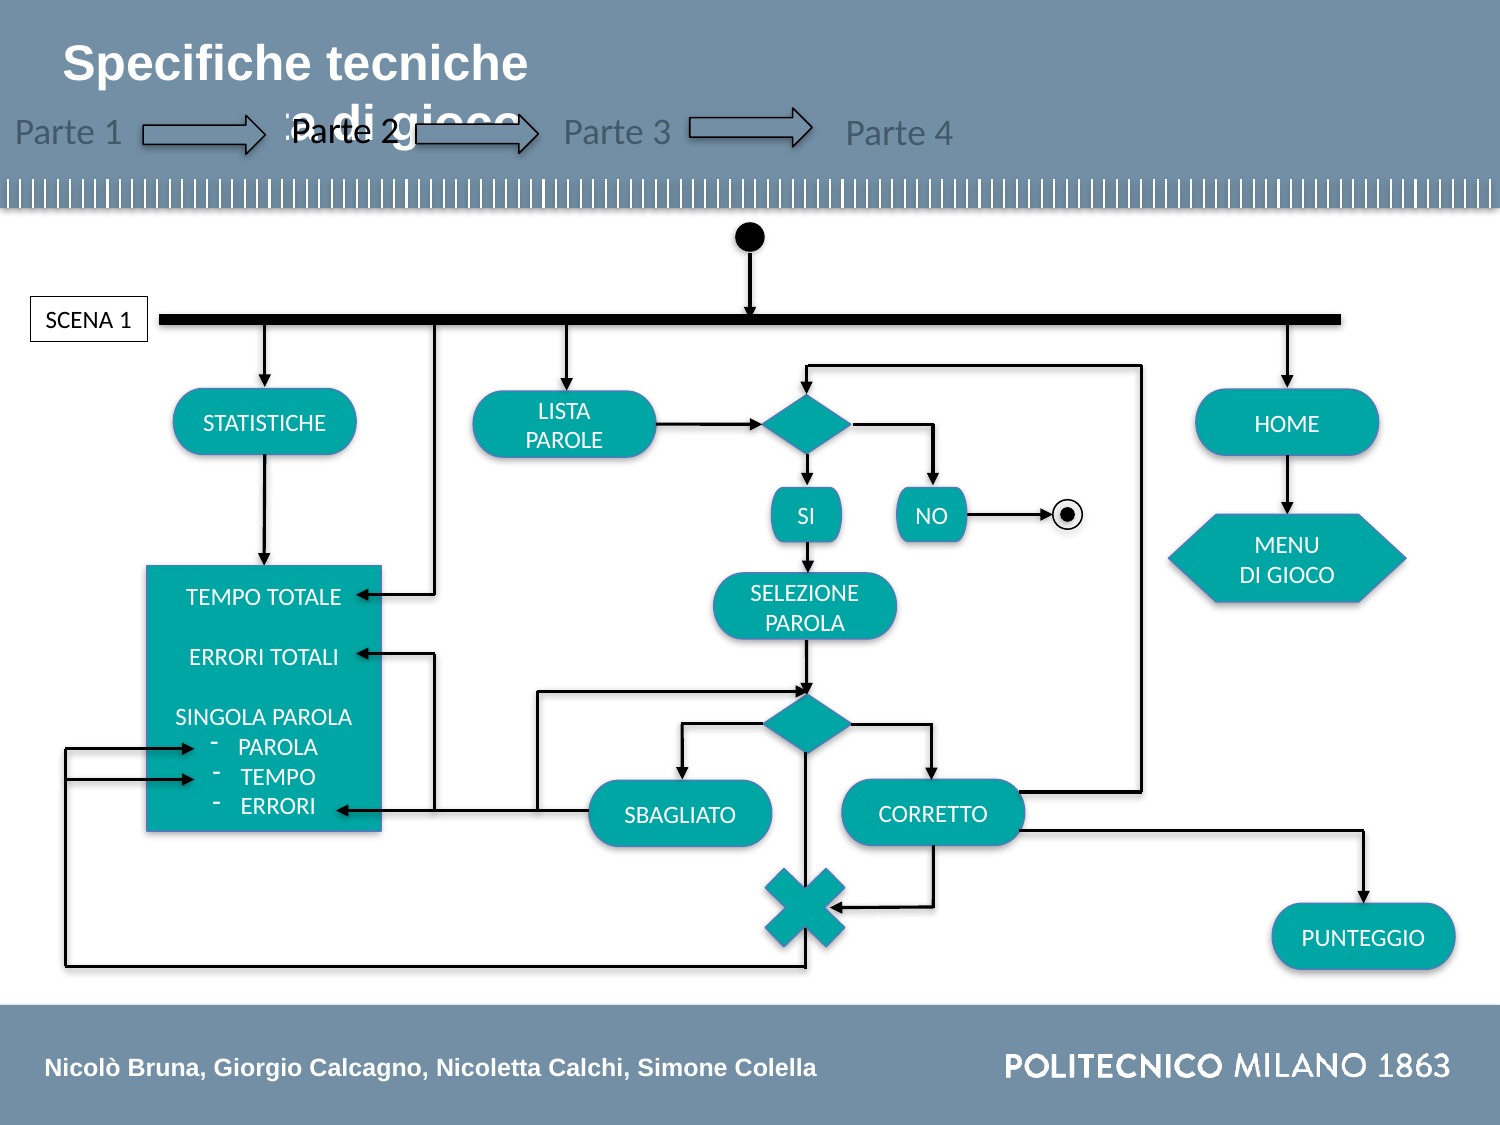

# Specifiche tecniche Schermata di gioco
Parte 2
Parte 1
Parte 3
Parte 4

SCENA 1
STATISTICHE
HOME
LISTA PAROLE

NO
SI

MENU
DI GIOCO
TEMPO TOTALE

ERRORI TOTALI

SINGOLA PAROLA
PAROLA
TEMPO
ERRORI

SELEZIONE PAROLA

CORRETTO
SBAGLIATO

PUNTEGGIO